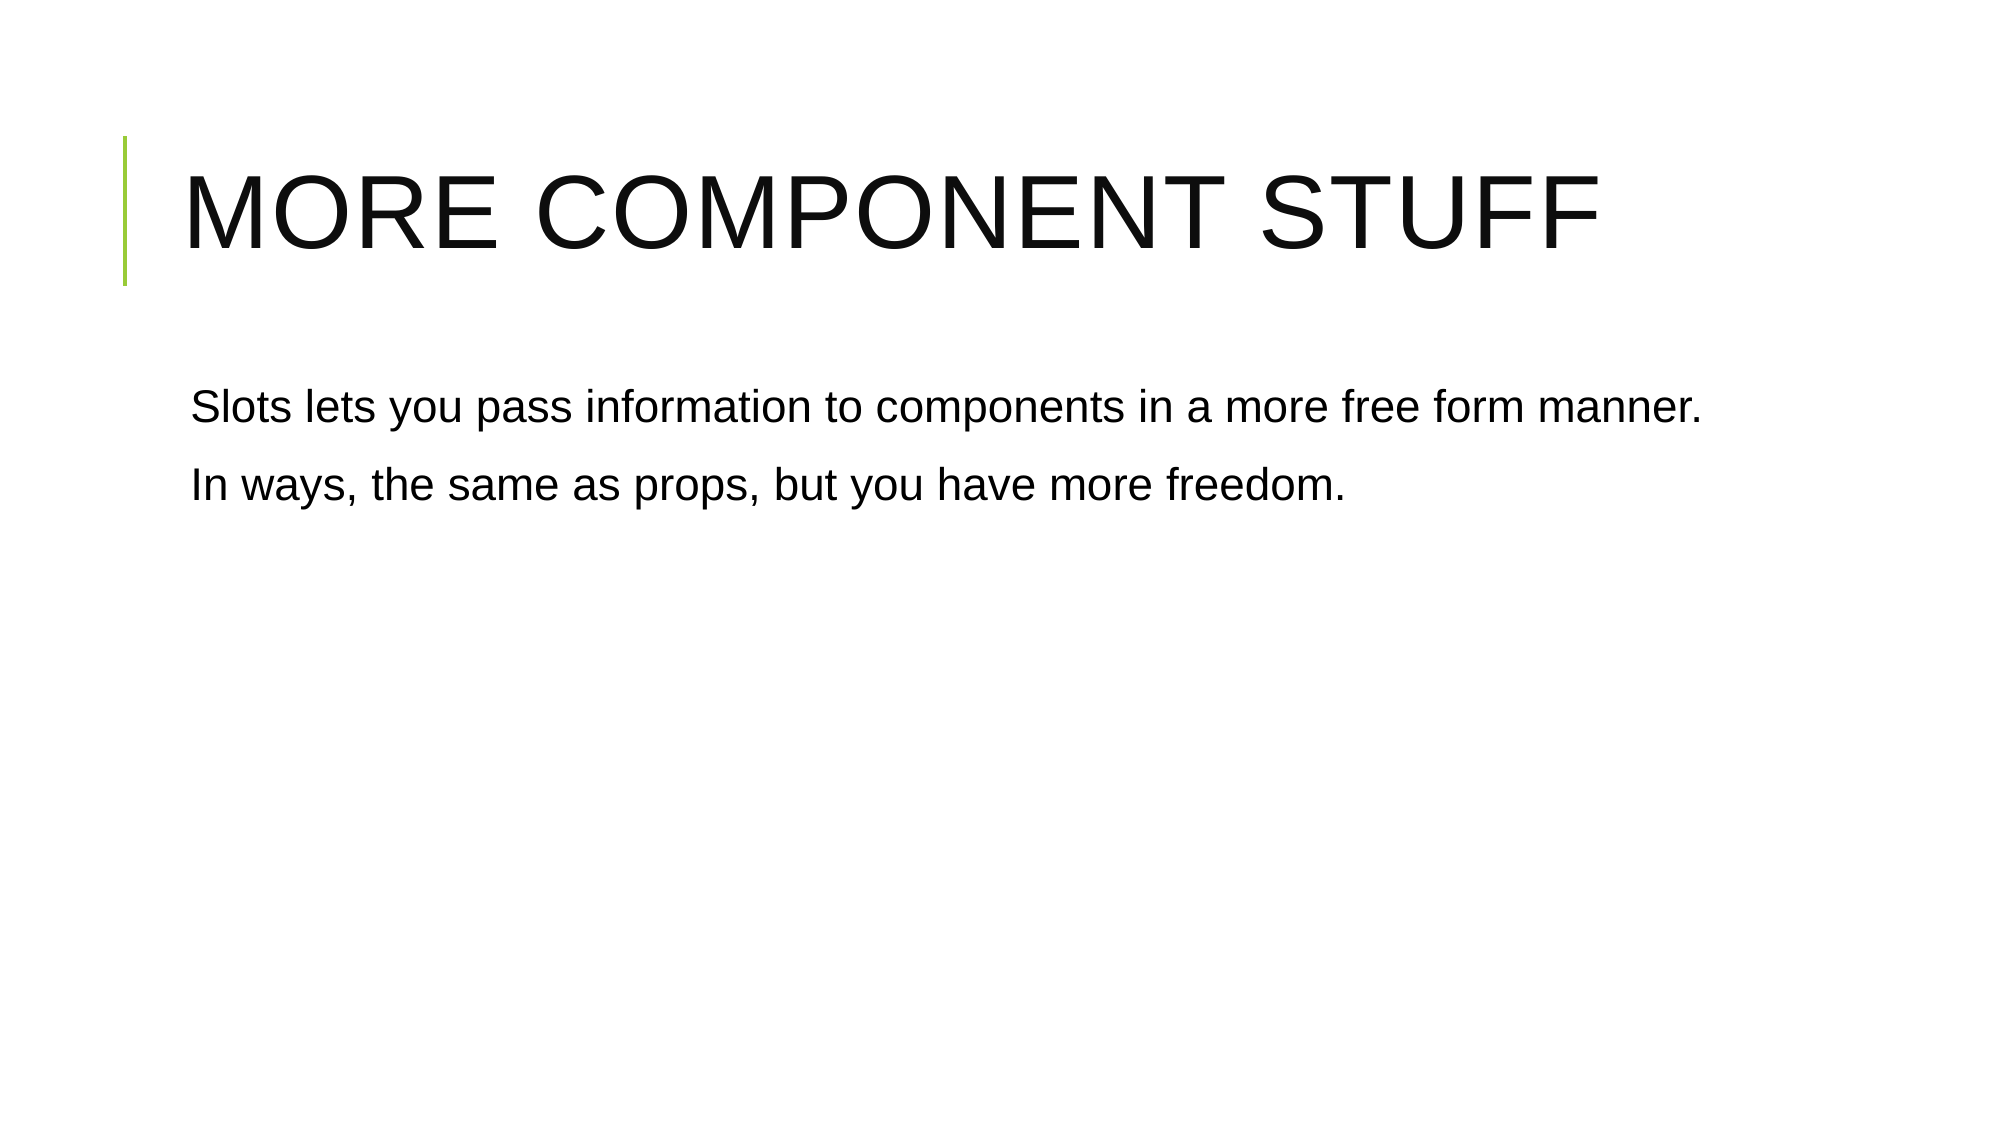

# More Component Stuff
Slots lets you pass information to components in a more free form manner.
In ways, the same as props, but you have more freedom.